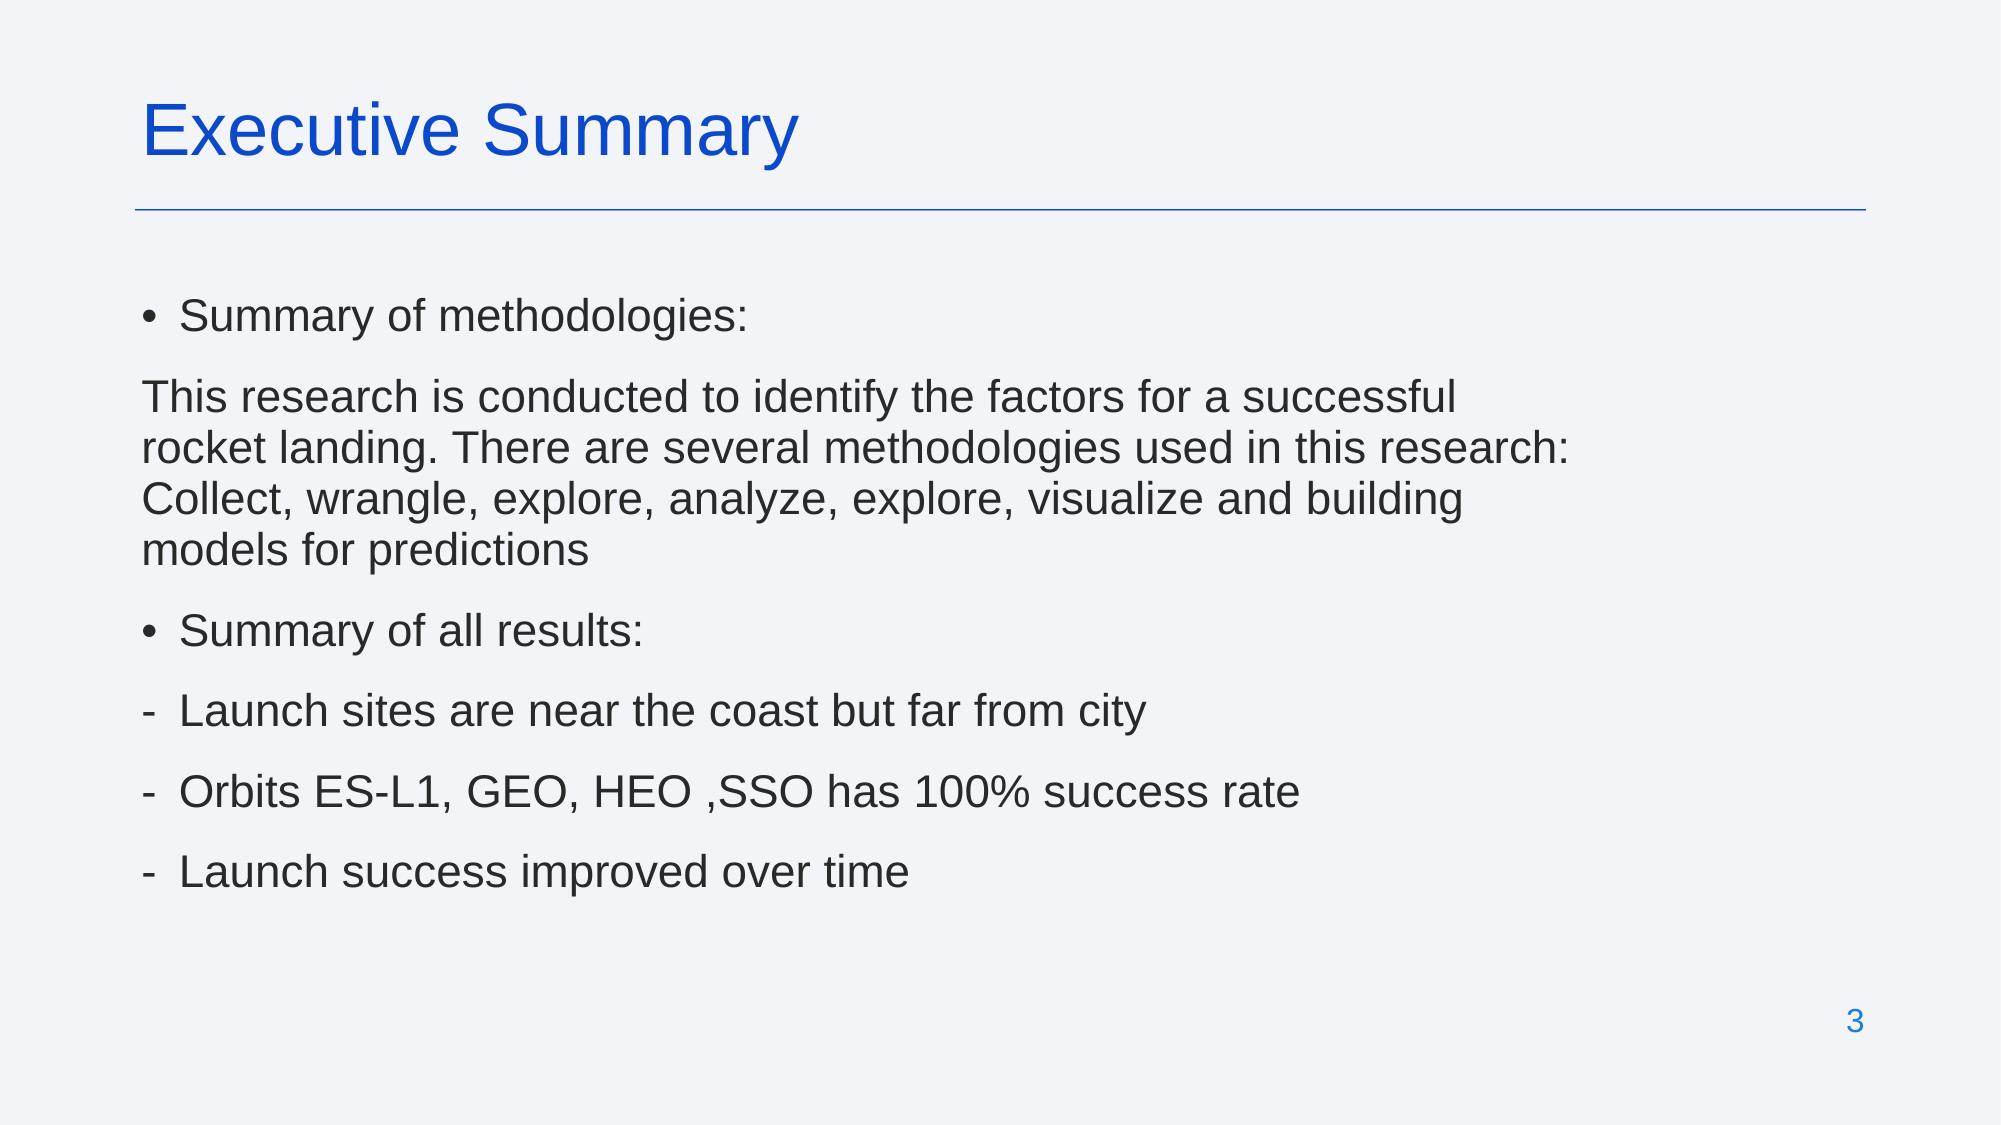

Executive Summary
Summary of methodologies:
This research is conducted to identify the factors for a successful rocket landing. There are several methodologies used in this research: Collect, wrangle, explore, analyze, explore, visualize and building models for predictions
Summary of all results:
Launch sites are near the coast but far from city
Orbits ES-L1, GEO, HEO ,SSO has 100% success rate
Launch success improved over time
3